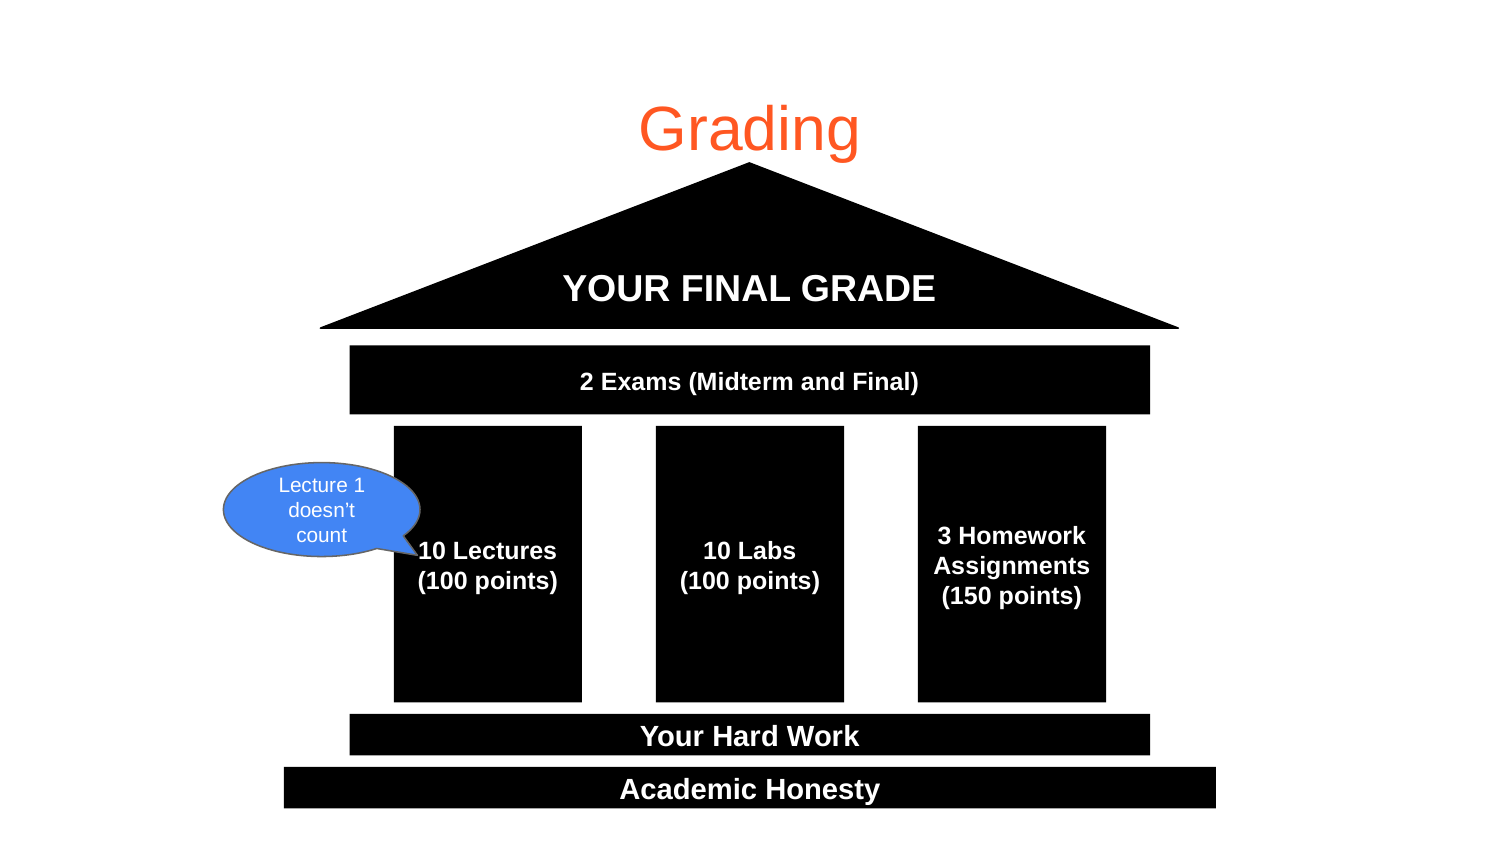

# Grading
YOUR FINAL GRADE
2 Exams (Midterm and Final)
10 Lectures
(100 points)
10 Labs
(100 points)
3 Homework Assignments
(150 points)
Lecture 1 doesn’t count
Your Hard Work
Academic Honesty